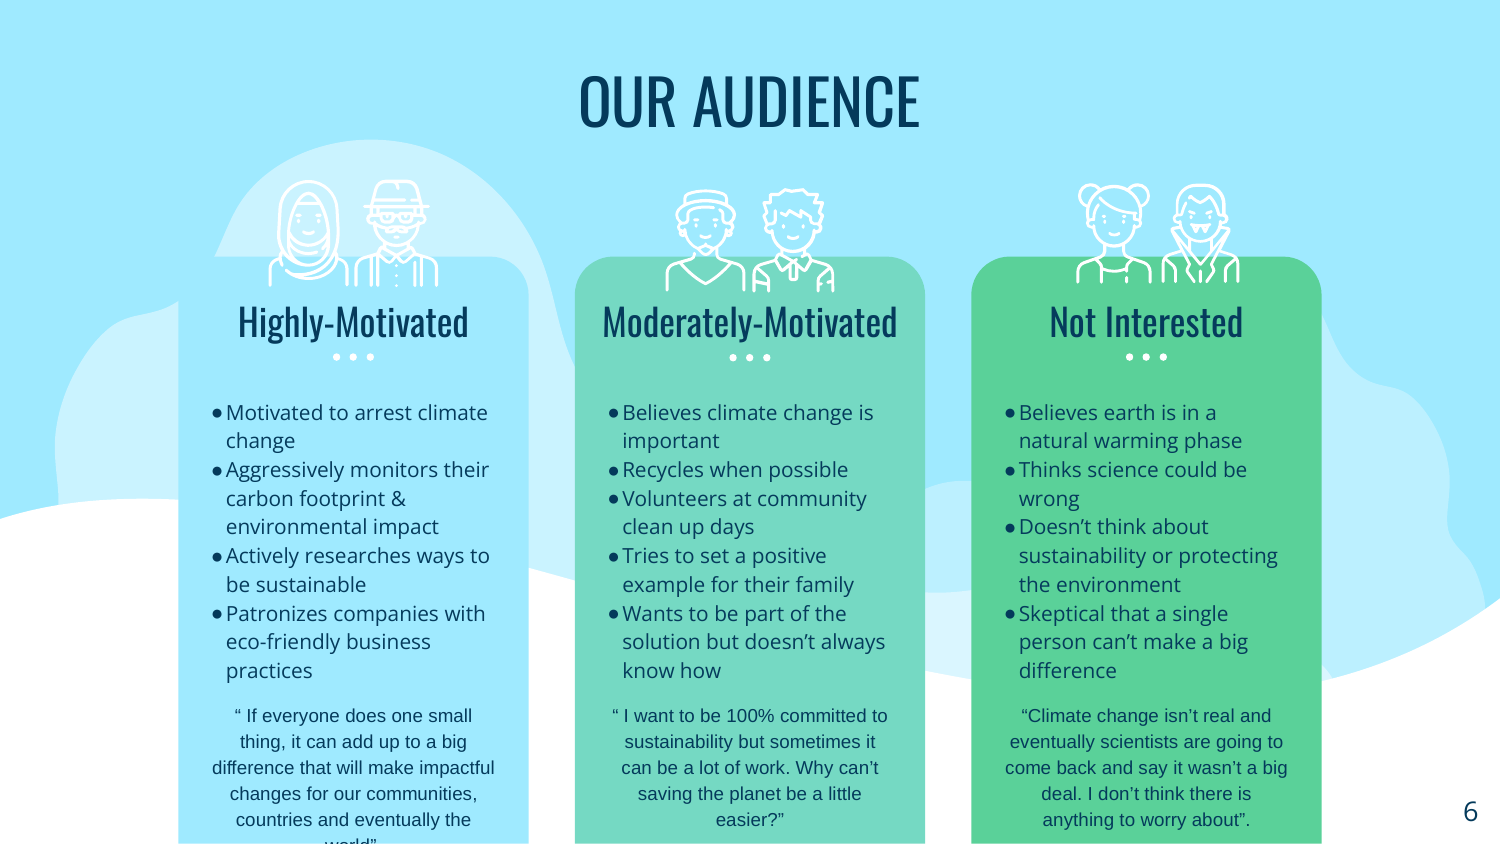

# OUR AUDIENCE

Highly-Motivated
Moderately-Motivated
Not Interested

Motivated to arrest climate change
Aggressively monitors their carbon footprint & environmental impact
Actively researches ways to be sustainable
Patronizes companies with eco-friendly business practices

Believes climate change is important
Recycles when possible
Volunteers at community clean up days
Tries to set a positive example for their family
Wants to be part of the solution but doesn’t always know how

Believes earth is in a natural warming phase
Thinks science could be wrong
Doesn’t think about sustainability or protecting the environment
Skeptical that a single person can’t make a big difference

“ If everyone does one small thing, it can add up to a big difference that will make impactful changes for our communities, countries and eventually the world”.
“ I want to be 100% committed to sustainability but sometimes it can be a lot of work. Why can’t saving the planet be a little easier?”
“Climate change isn’t real and eventually scientists are going to come back and say it wasn’t a big deal. I don’t think there is anything to worry about”.
6